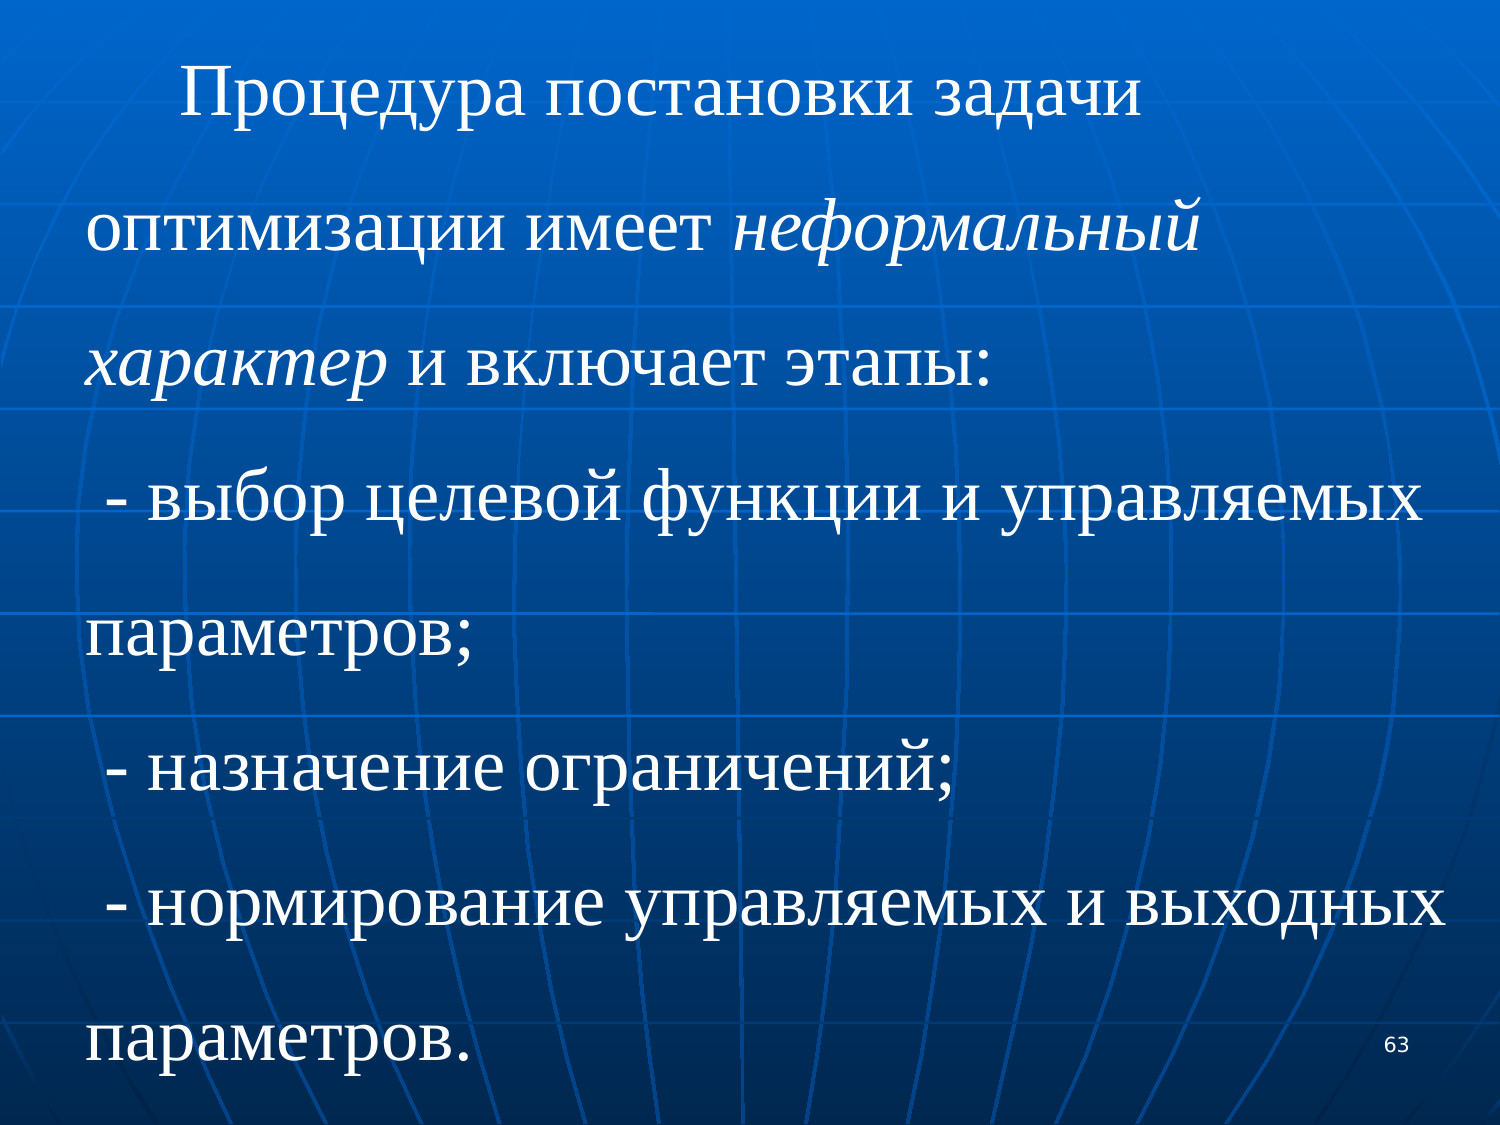

Процедура постановки задачи оптимизации имеет неформальный характер и включает этапы:
 - выбор целевой функции и управляемых параметров;
 - назначение ограничений;
 - нормирование управляемых и выходных параметров.
63